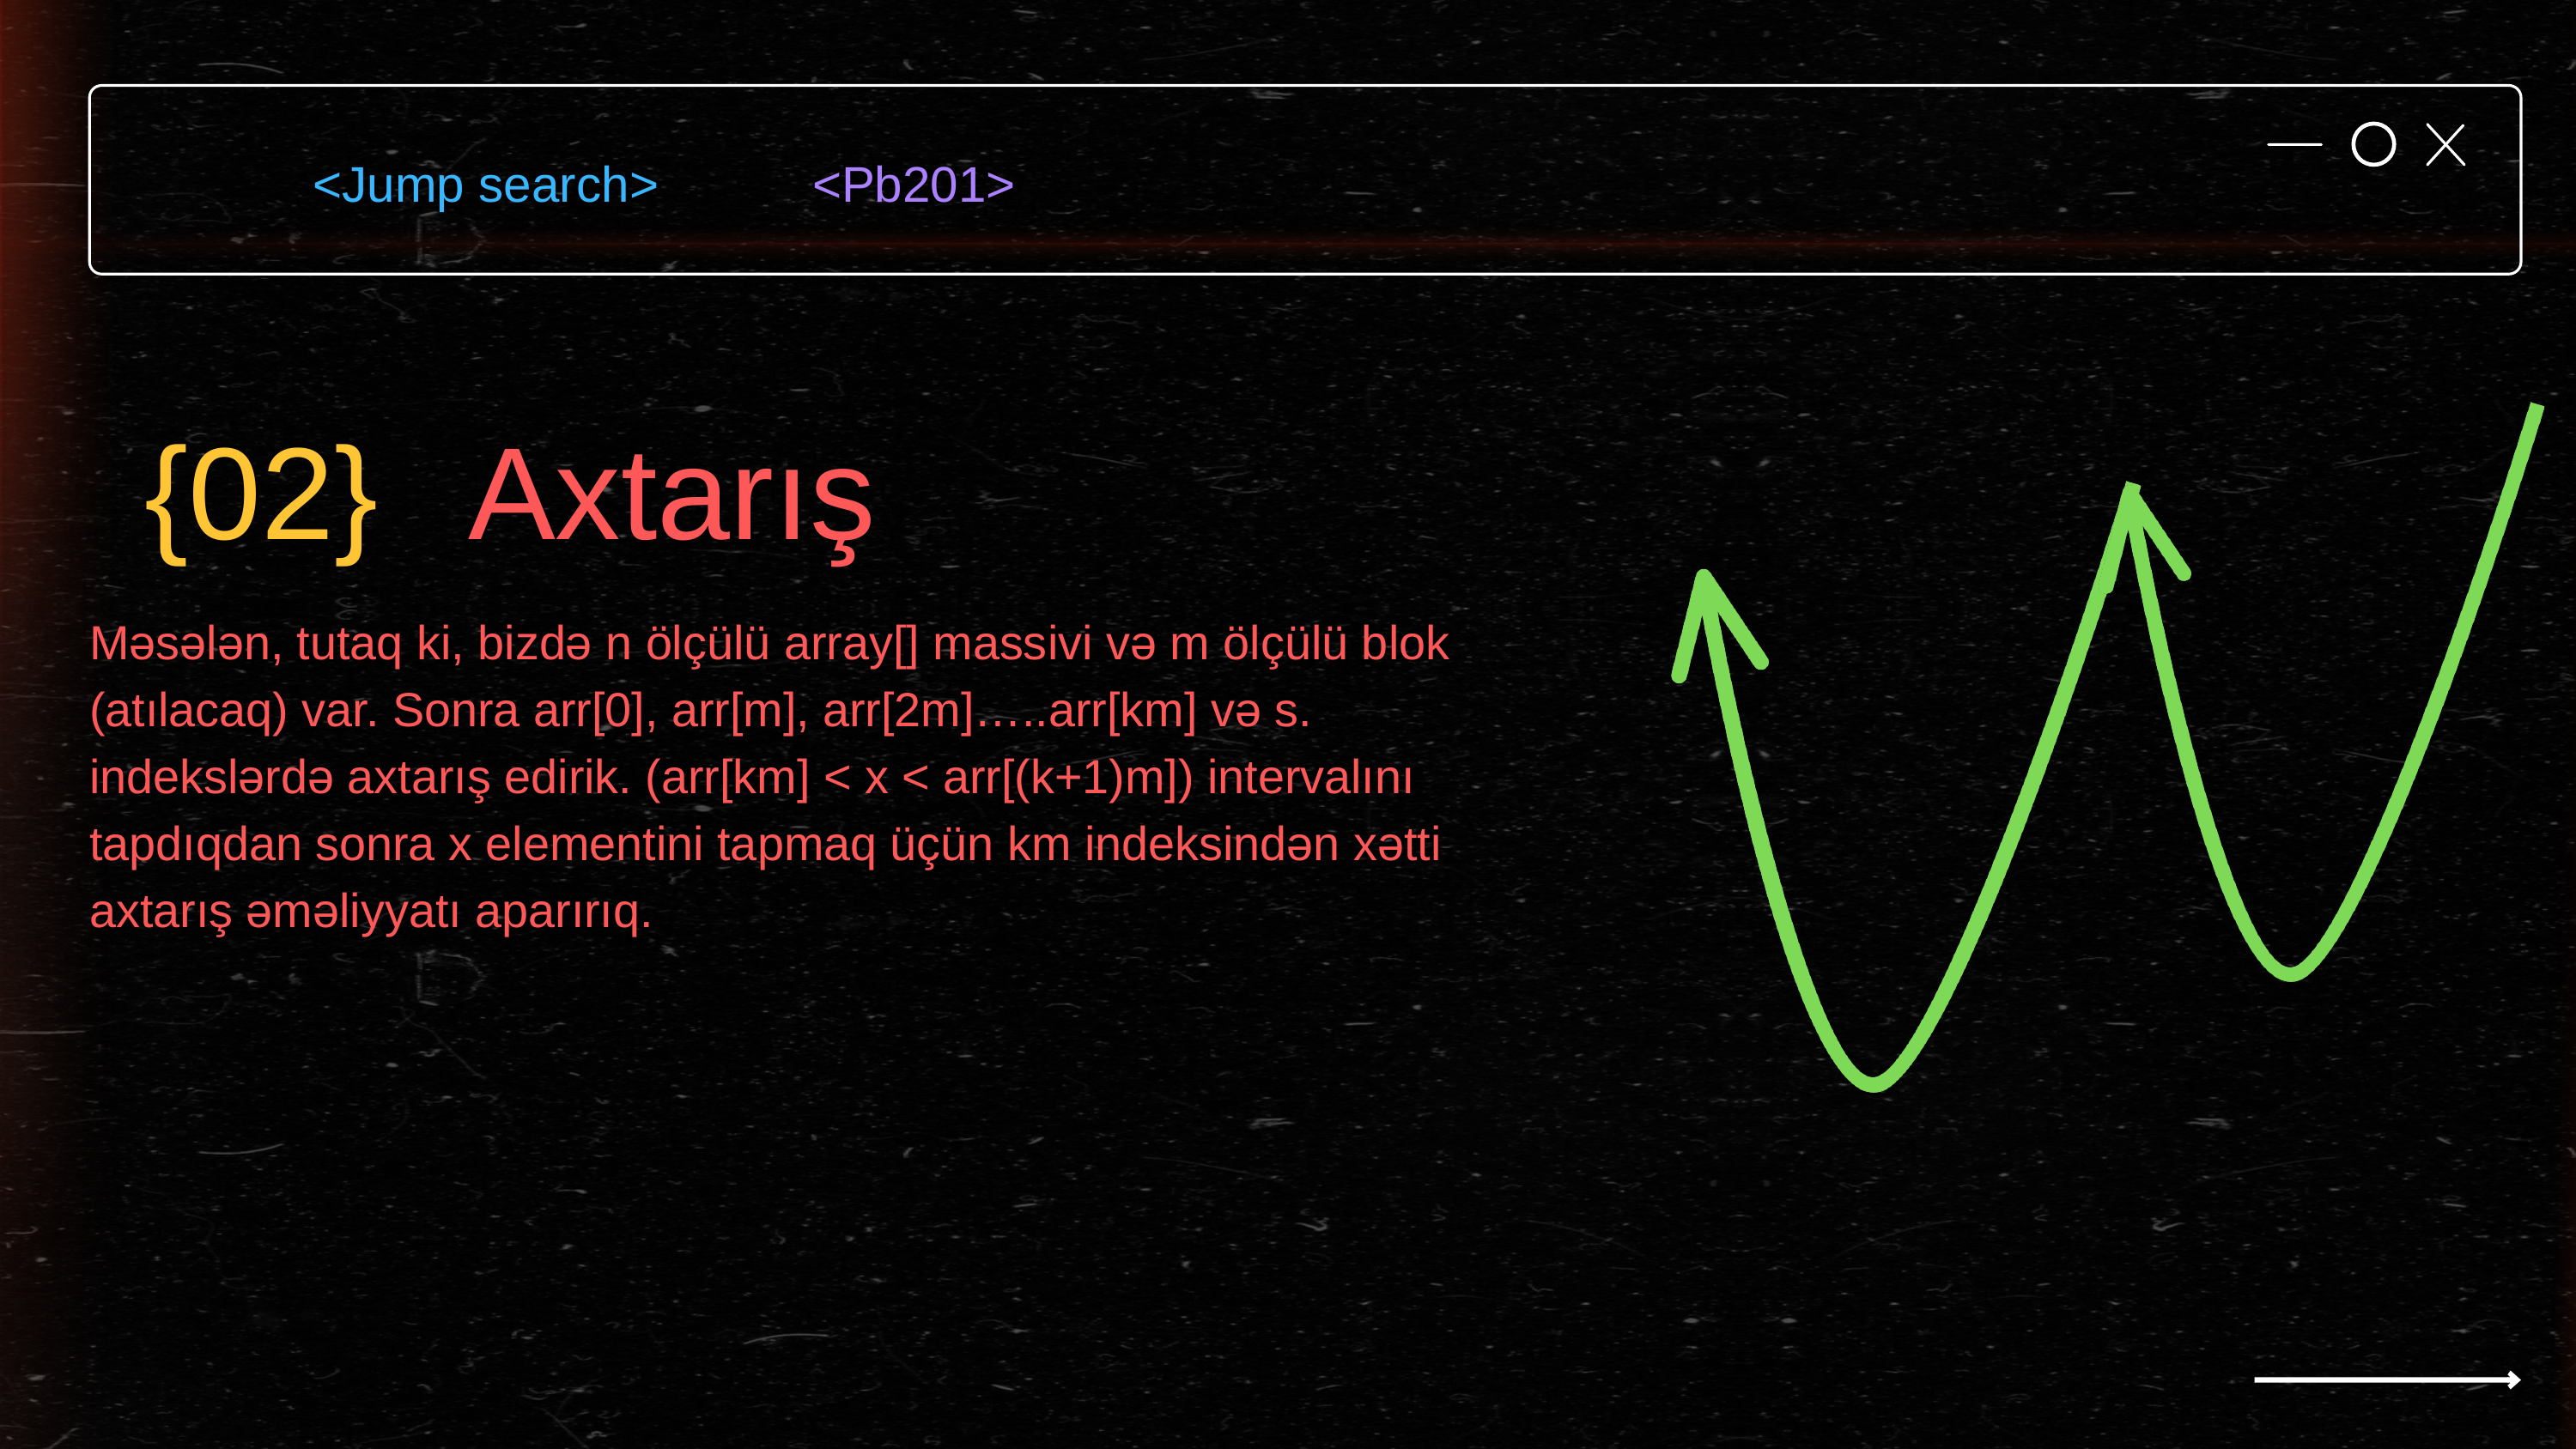

<Jump search>           <Pb201>

{02}
Axtarış

Məsələn, tutaq ki, bizdə n ölçülü array[] massivi və m ölçülü blok (atılacaq) var. Sonra arr[0], arr[m], arr[2m]…..arr[km] və s. indekslərdə axtarış edirik. (arr[km] < x < arr[(k+1)m]) intervalını tapdıqdan sonra x elementini tapmaq üçün km indeksindən xətti axtarış əməliyyatı aparırıq.